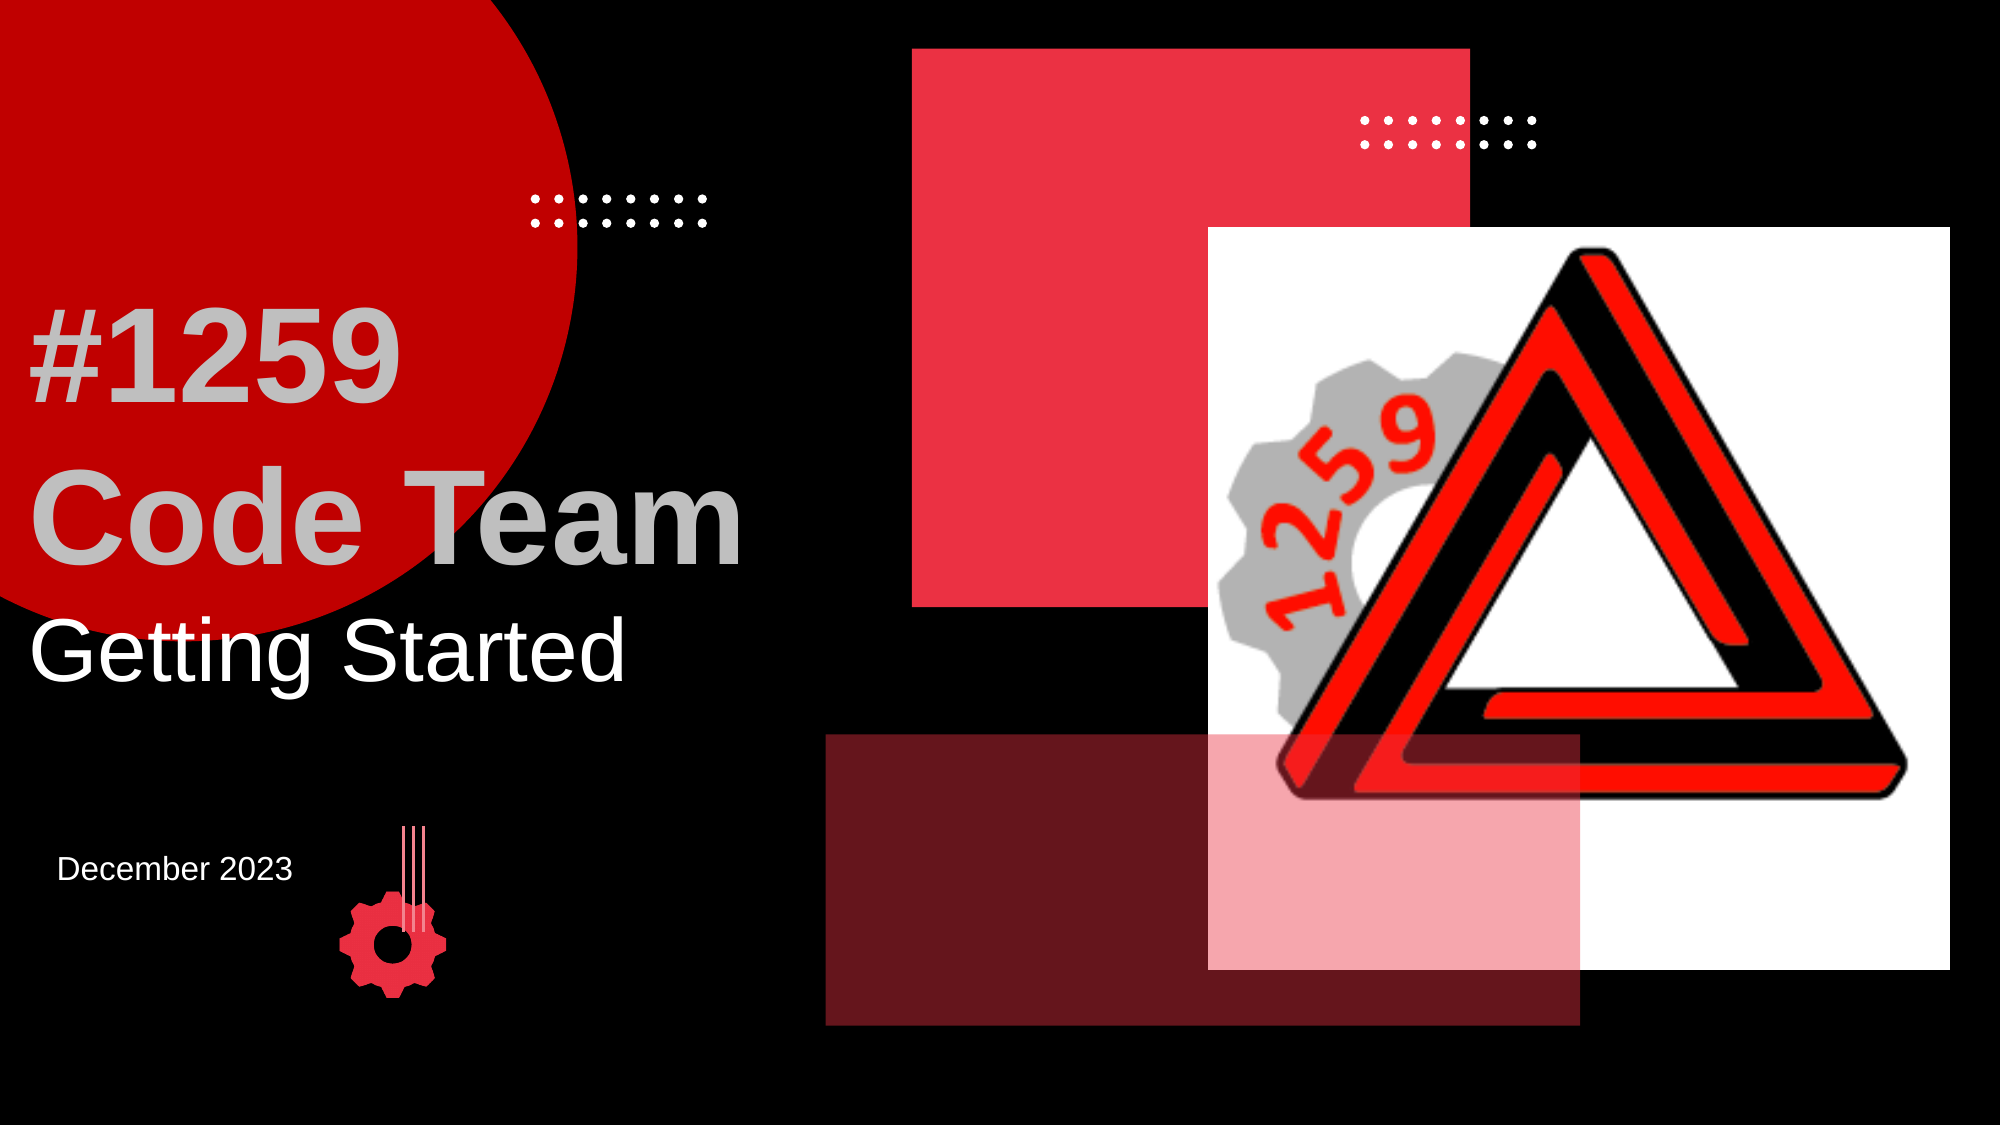

# #1259 Code Team Getting Started
December 2023